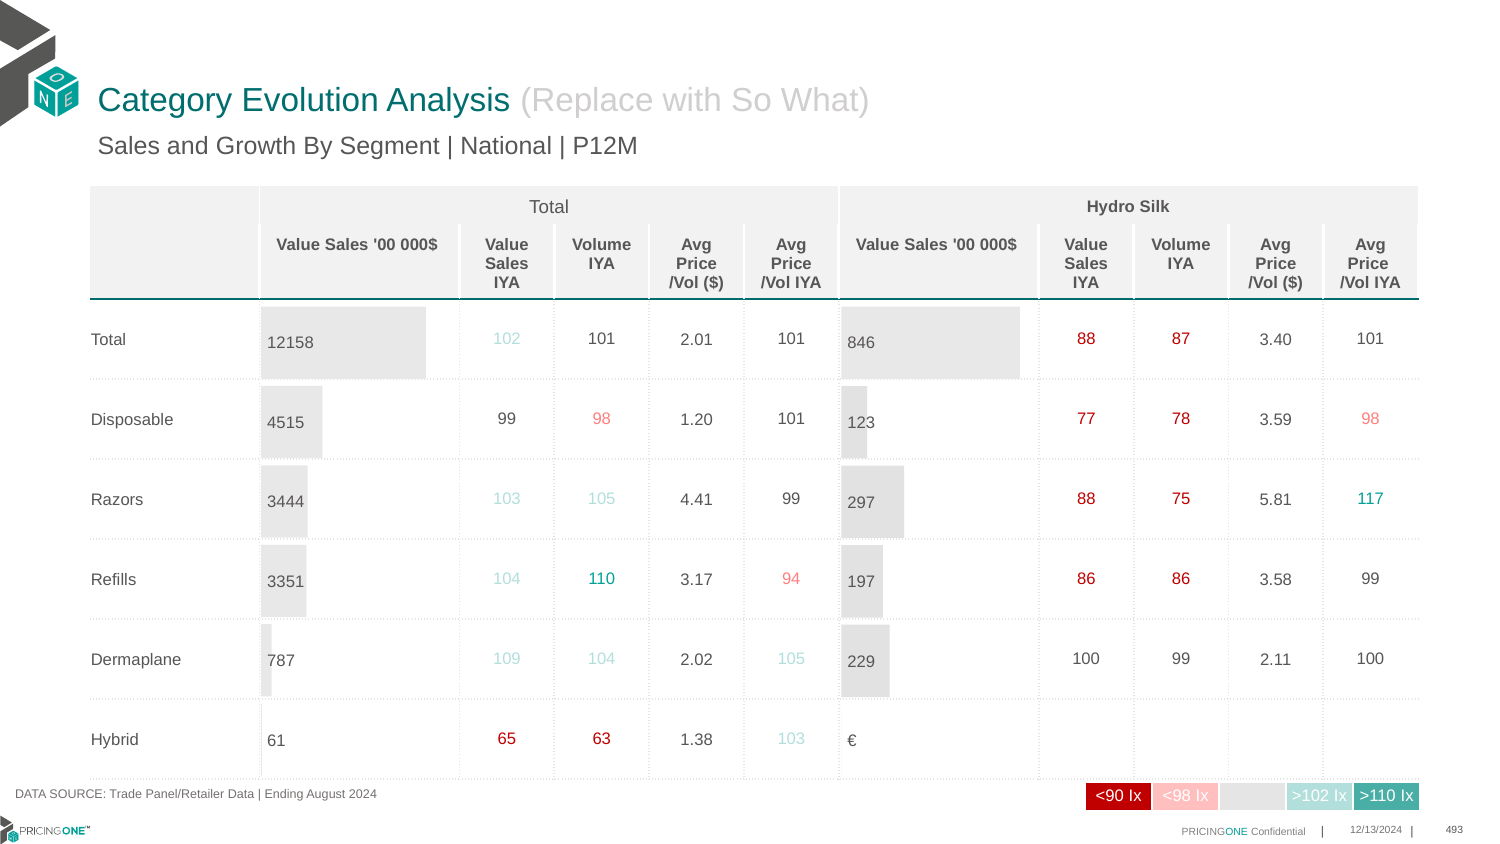

# Category Evolution Analysis (Replace with So What)
Sales and Growth By Segment | National | P12M
|  | Total |  |  |  |  | Hydro Silk |  |  |  |  |
| --- | --- | --- | --- | --- | --- | --- | --- | --- | --- | --- |
|  | Value Sales '00 000$ | Value Sales IYA | Volume IYA | Avg Price /Vol ($) | Avg Price /Vol IYA | Value Sales '00 000$ | Value Sales IYA | Volume IYA | Avg Price /Vol ($) | Avg Price /Vol IYA |
| Total |  | 102 | 101 | 2.01 | 101 |  | 88 | 87 | 3.40 | 101 |
| Disposable |  | 99 | 98 | 1.20 | 101 |  | 77 | 78 | 3.59 | 98 |
| Razors |  | 103 | 105 | 4.41 | 99 |  | 88 | 75 | 5.81 | 117 |
| Refills |  | 104 | 110 | 3.17 | 94 |  | 86 | 86 | 3.58 | 99 |
| Dermaplane |  | 109 | 104 | 2.02 | 105 |  | 100 | 99 | 2.11 | 100 |
| Hybrid |  | 65 | 63 | 1.38 | 103 |  |  |  |  |  |

### Chart

| Category | Value Sales |
|---|---|
| Grand | 12157.80027 |
| Disposable | 4514.90479 |
| Razors | 3443.7683 |
| Refills | 3351.38552 |
| Dermaplane | 787.16913 |
| Hybrid | 60.57253 |

### Chart

| Category | Value Sales |
|---|---|
| Grand | 846.40725 |
| Disposable | 122.60292 |
| Razors | 297.15142 |
| Refills | 197.19332 |
| Dermaplane | 229.45959 |
| Hybrid | 0.0 |
DATA SOURCE: Trade Panel/Retailer Data | Ending August 2024
| <90 Ix | <98 Ix |  | >102 Ix | >110 Ix |
| --- | --- | --- | --- | --- |

12/13/2024
493